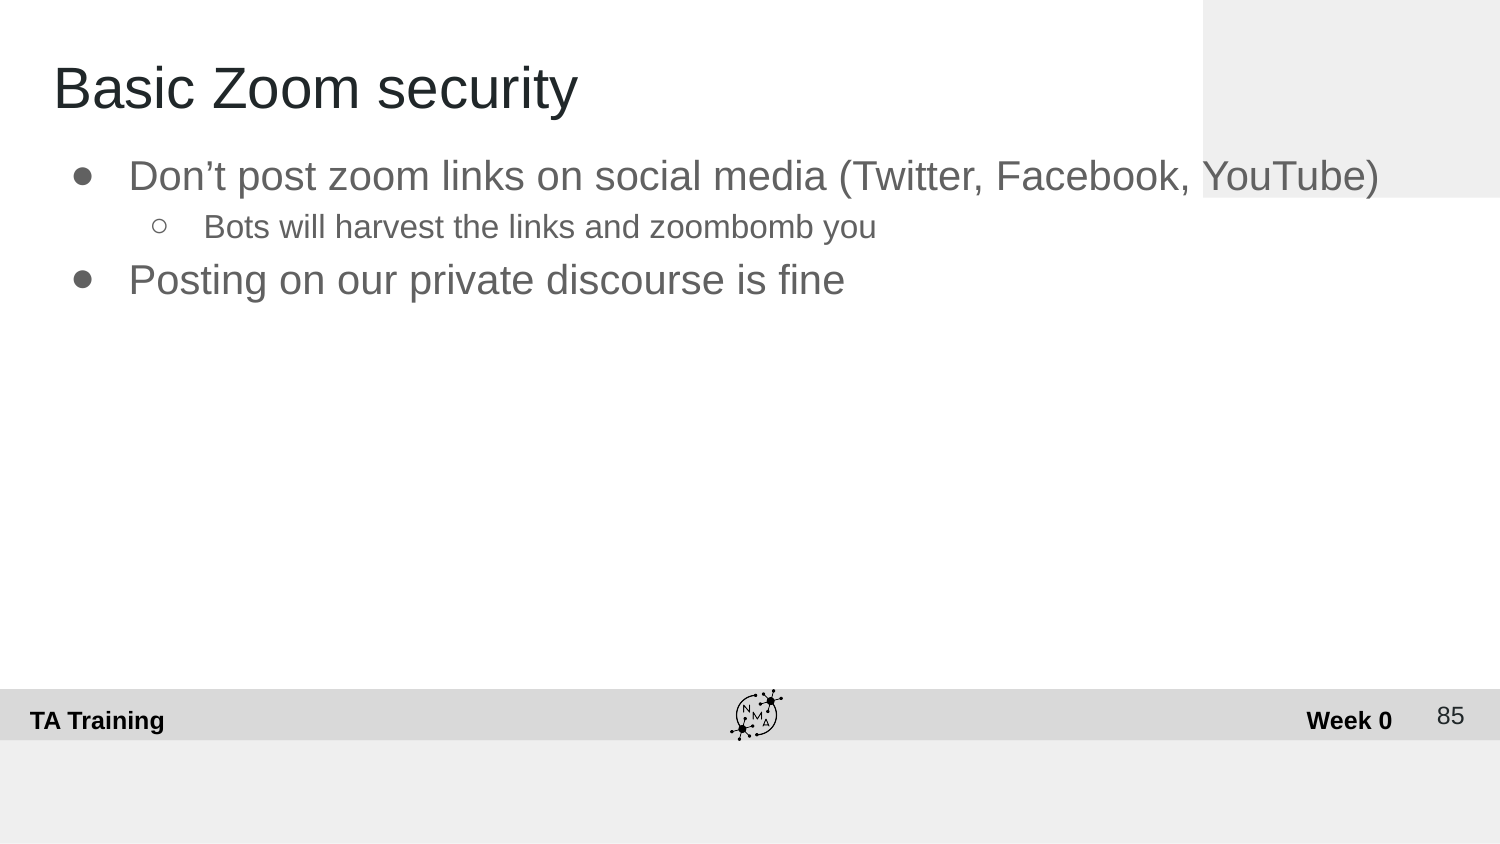

# Basic Zoom security
Don’t post zoom links on social media (Twitter, Facebook, YouTube)
Bots will harvest the links and zoombomb you
Posting on our private discourse is fine

85